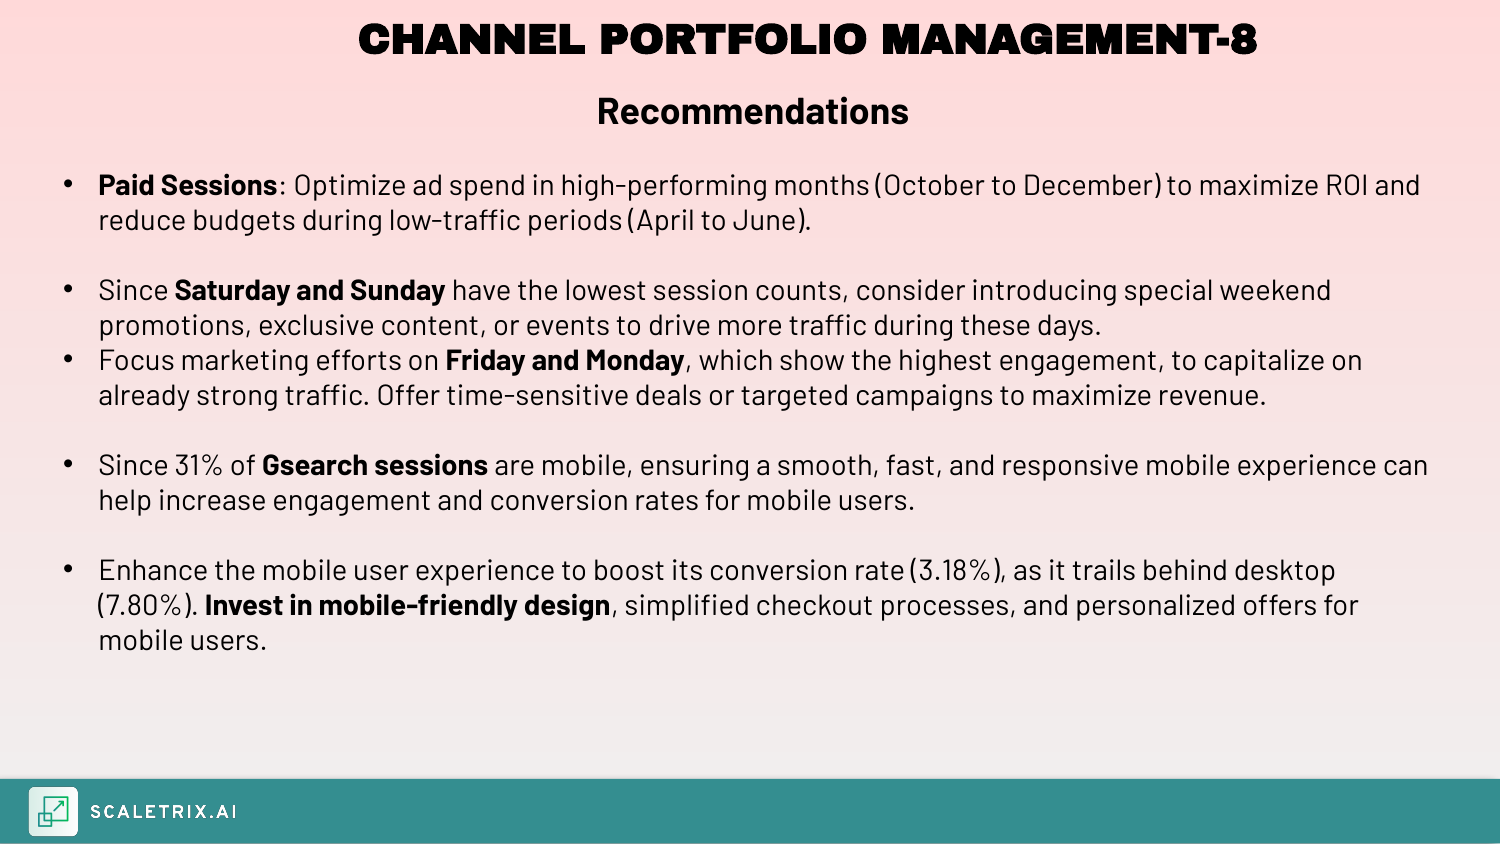

CHANNEL PORTFOLIO MANAGEMENT-8
Recommendations
Paid Sessions: Optimize ad spend in high-performing months (October to December) to maximize ROI and reduce budgets during low-traffic periods (April to June).

Since Saturday and Sunday have the lowest session counts, consider introducing special weekend promotions, exclusive content, or events to drive more traffic during these days.
Focus marketing efforts on Friday and Monday, which show the highest engagement, to capitalize on already strong traffic. Offer time-sensitive deals or targeted campaigns to maximize revenue.

Since 31% of Gsearch sessions are mobile, ensuring a smooth, fast, and responsive mobile experience can help increase engagement and conversion rates for mobile users.

Enhance the mobile user experience to boost its conversion rate (3.18%), as it trails behind desktop (7.80%). Invest in mobile-friendly design, simplified checkout processes, and personalized offers for mobile users.